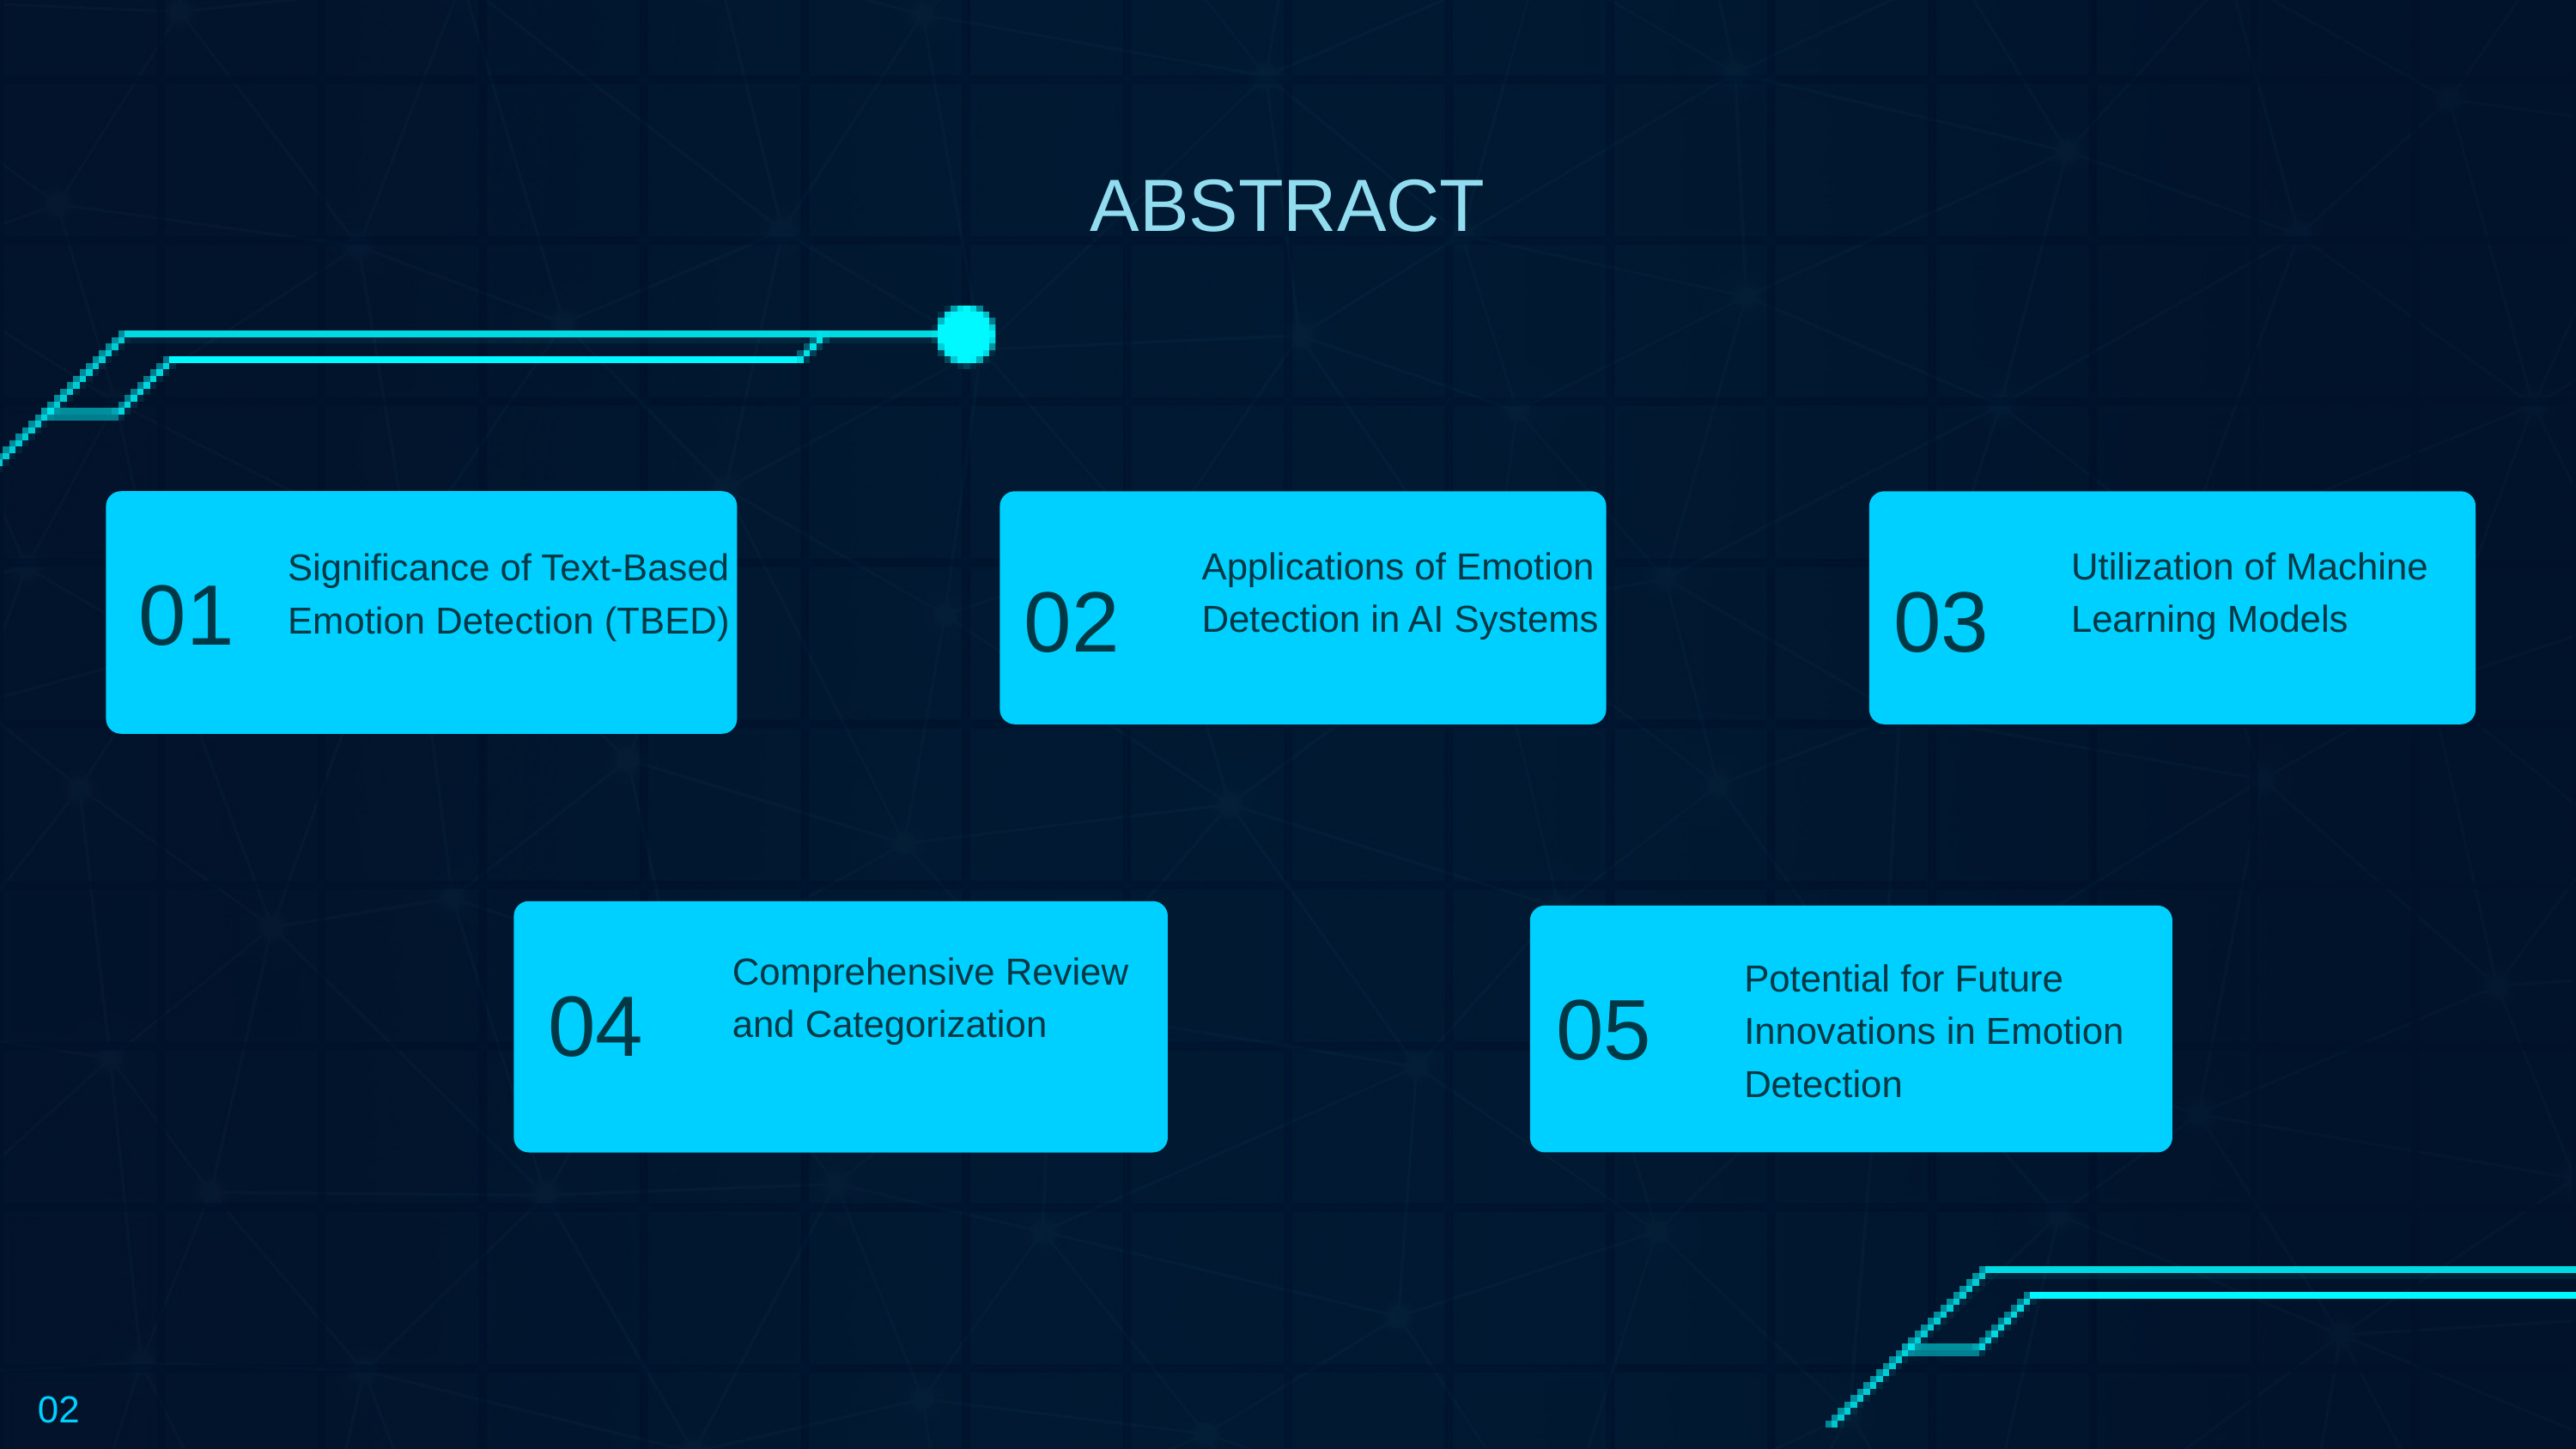

ABSTRACT

Applications of Emotion Detection in AI Systems
Utilization of Machine Learning Models
Significance of Text-Based Emotion Detection (TBED)
01
02
03

Comprehensive Review and Categorization
Potential for Future Innovations in Emotion Detection
04
05

02